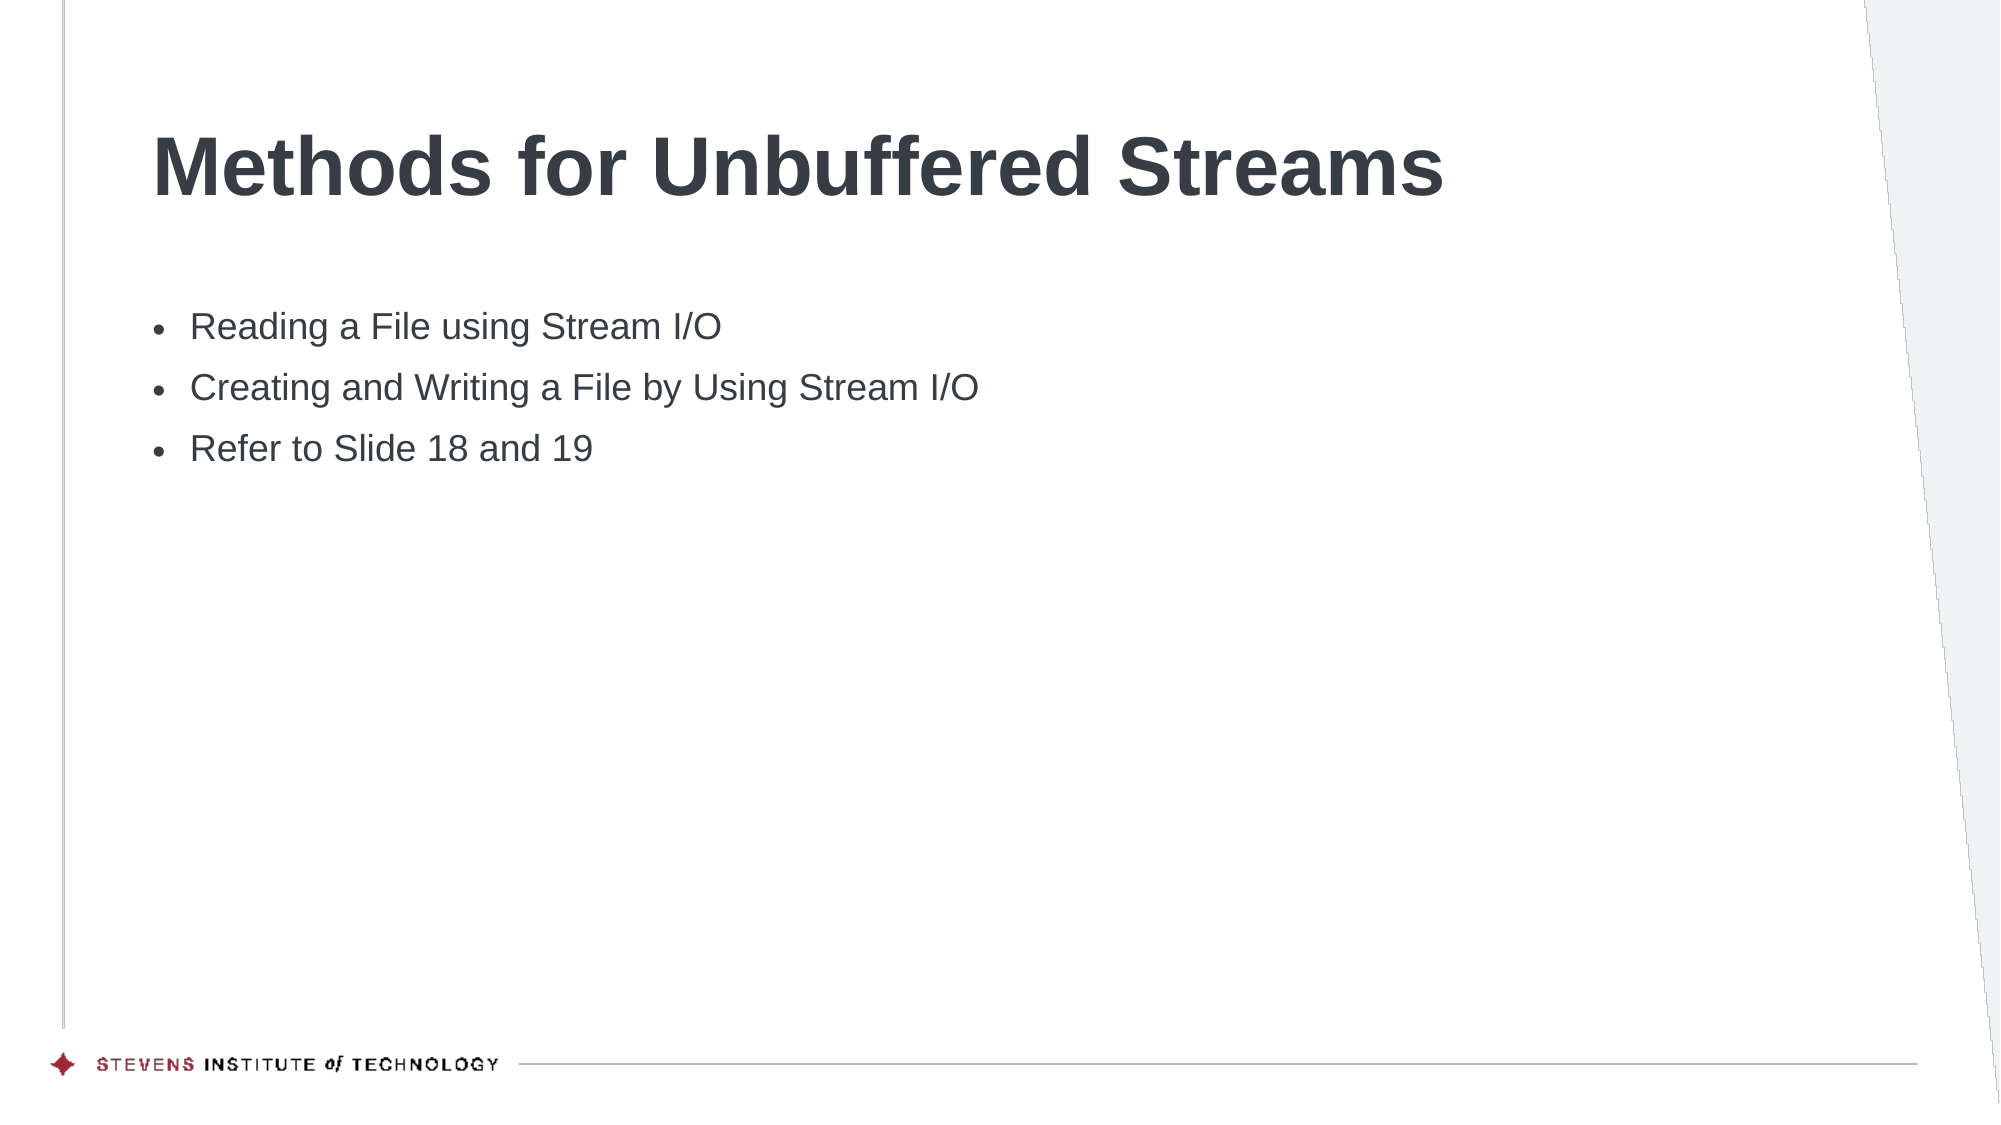

# Methods for Unbuffered Streams
Reading a File using Stream I/O
Creating and Writing a File by Using Stream I/O
Refer to Slide 18 and 19